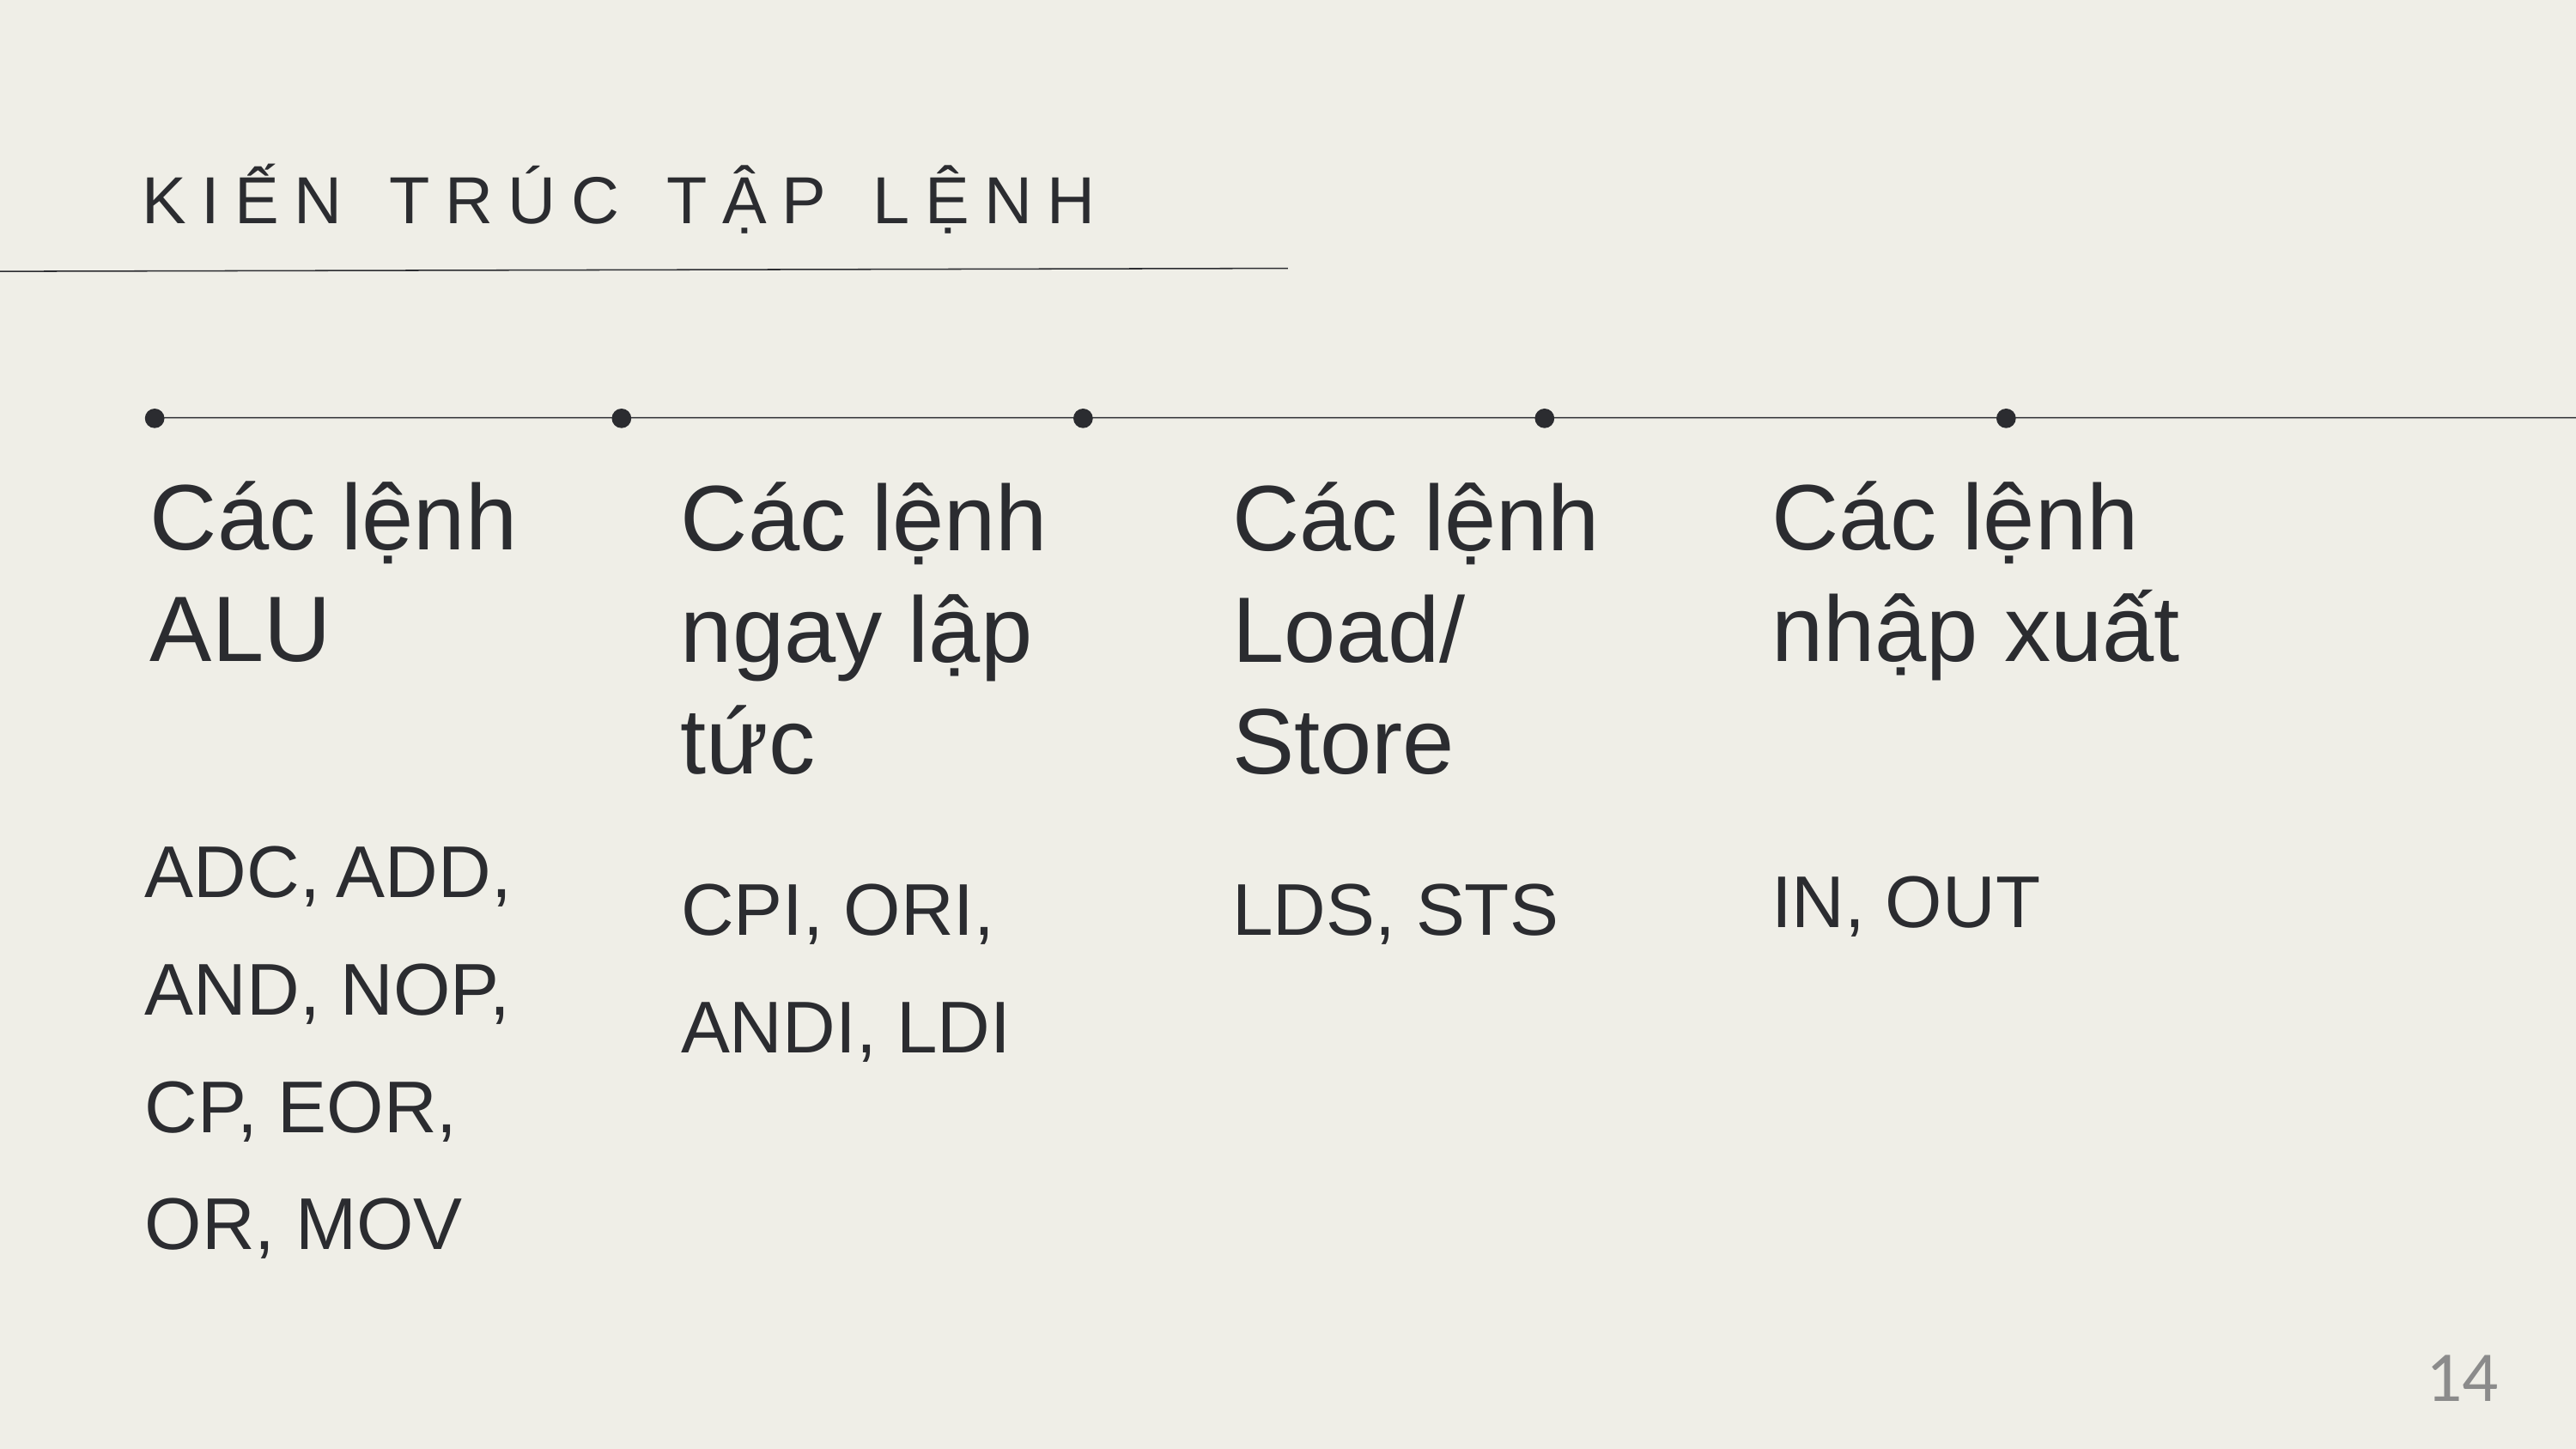

KIẾN TRÚC TẬP LỆNH

Các lệnh ALU
Các lệnh ngay lập tức
Các lệnh Load/ Store
Các lệnh nhập xuất
ADC, ADD, AND, NOP, CP, EOR, OR, MOV
IN, OUT
CPI, ORI, ANDI, LDI
LDS, STS
14